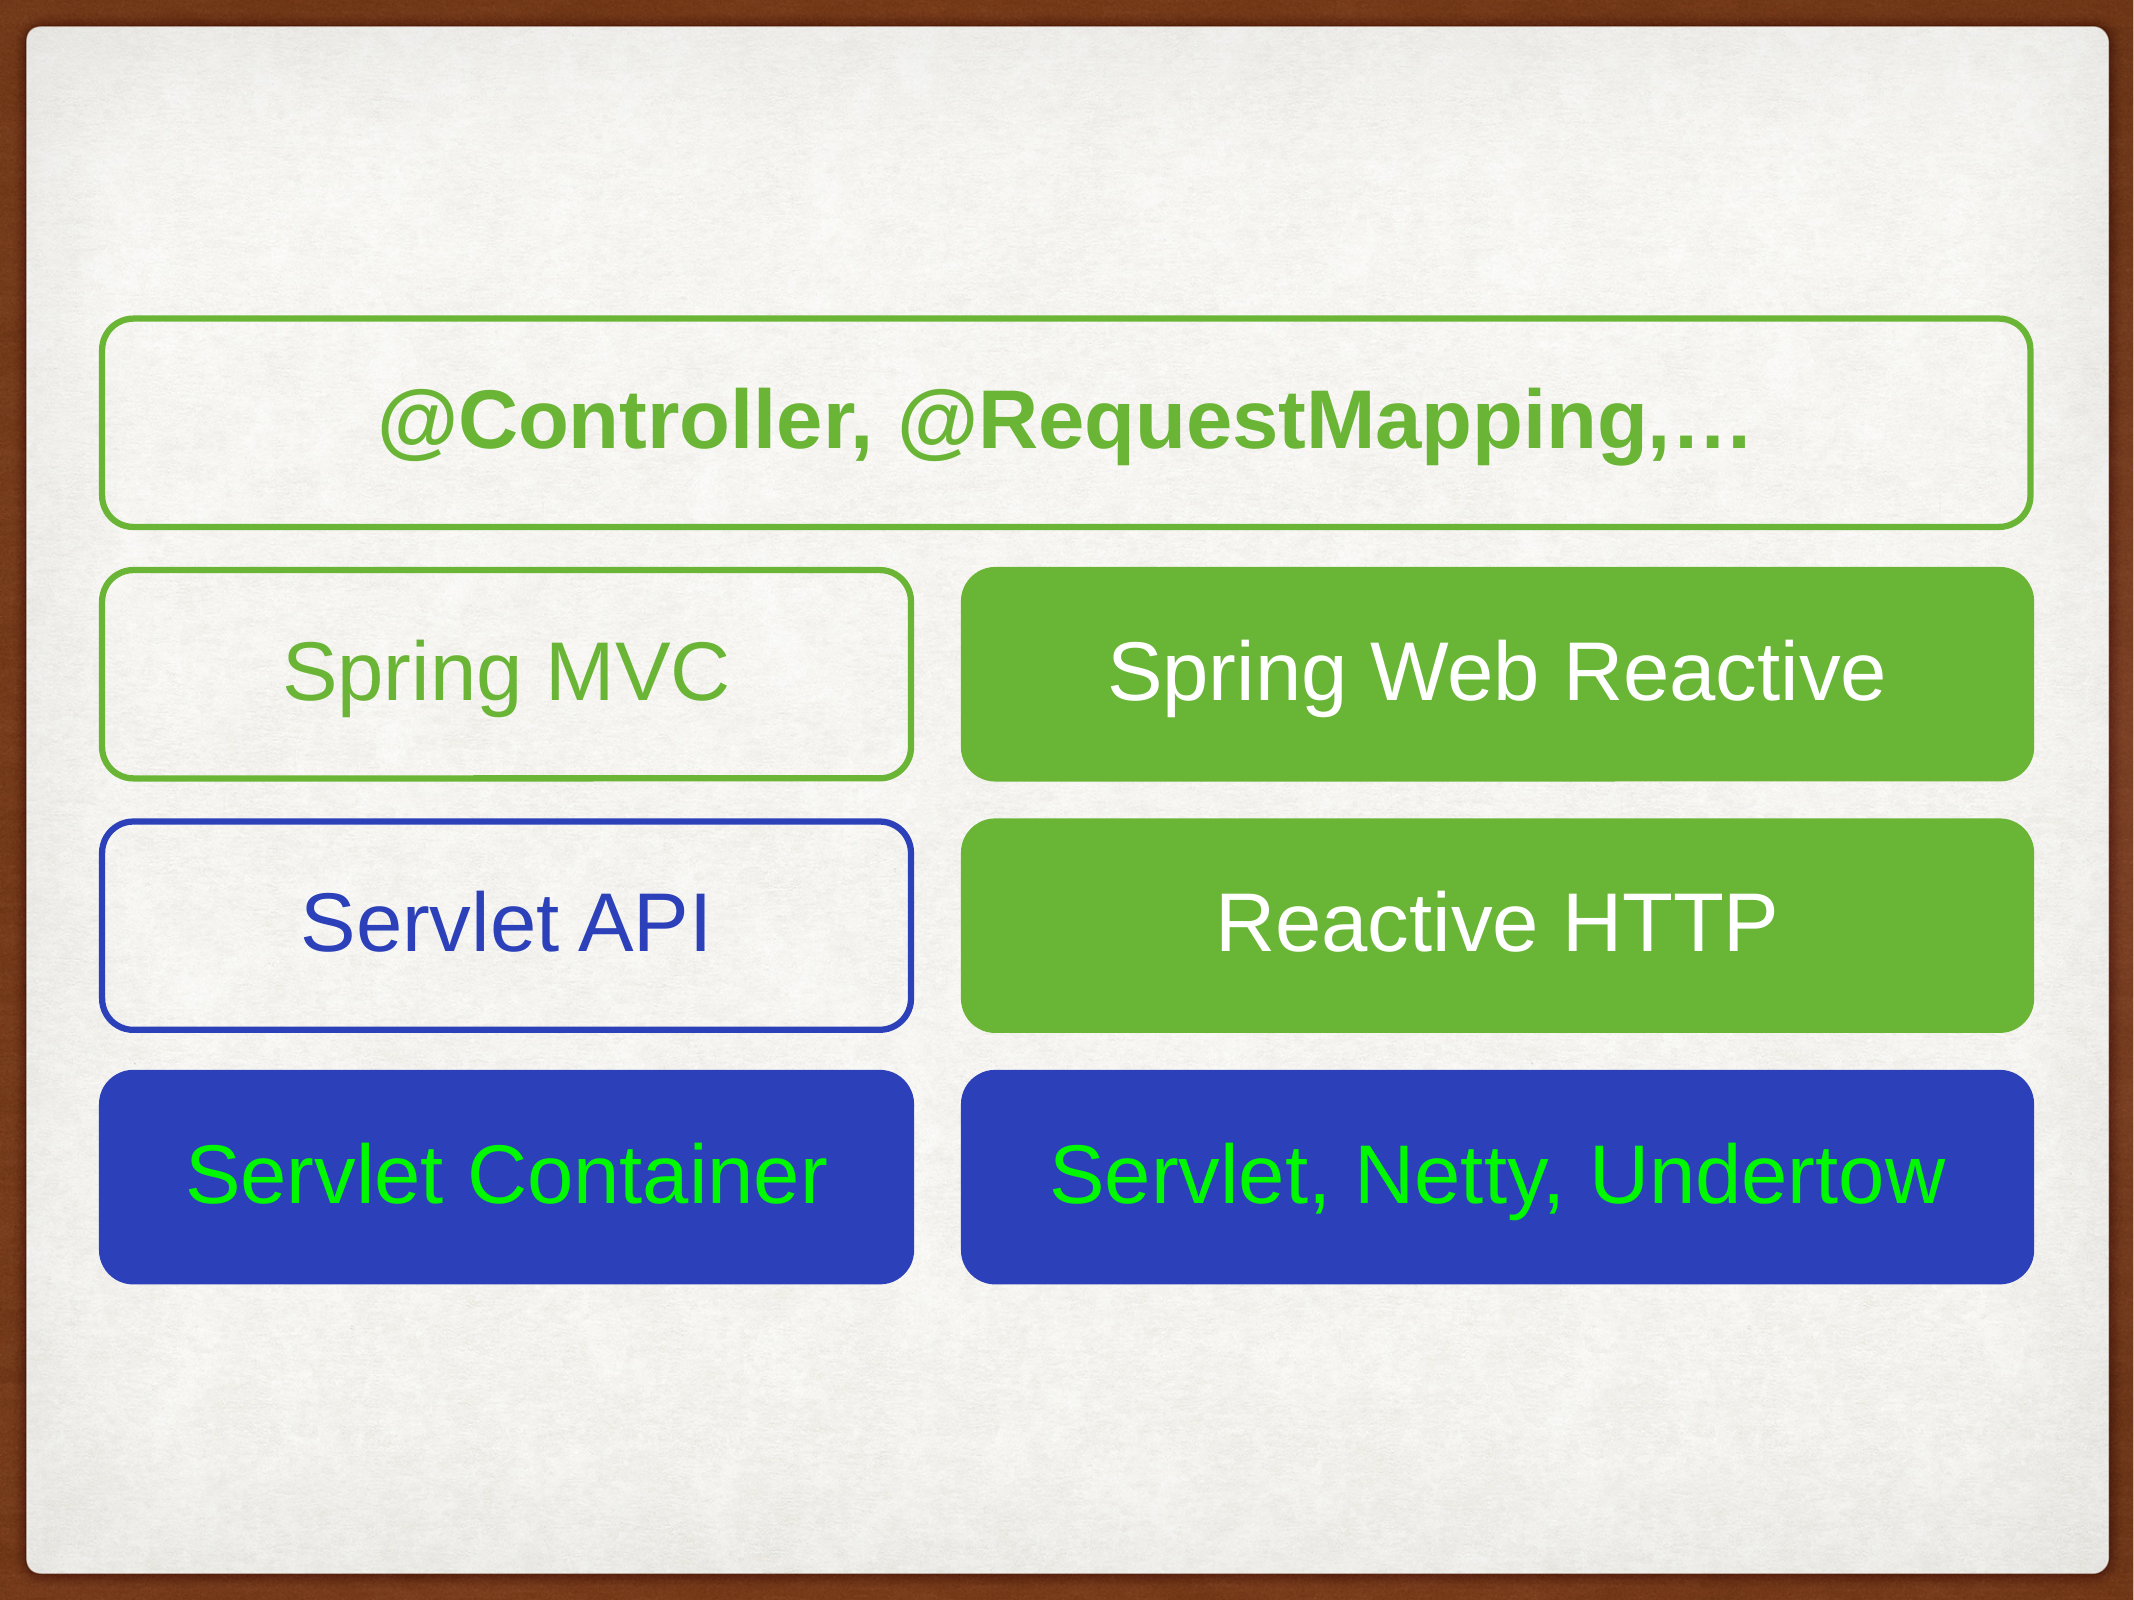

@Controller, @RequestMapping,…

Spring MVC

Servlet API

Servlet Container

Spring Web Reactive

Reactive HTTP

Servlet, Netty, Undertow